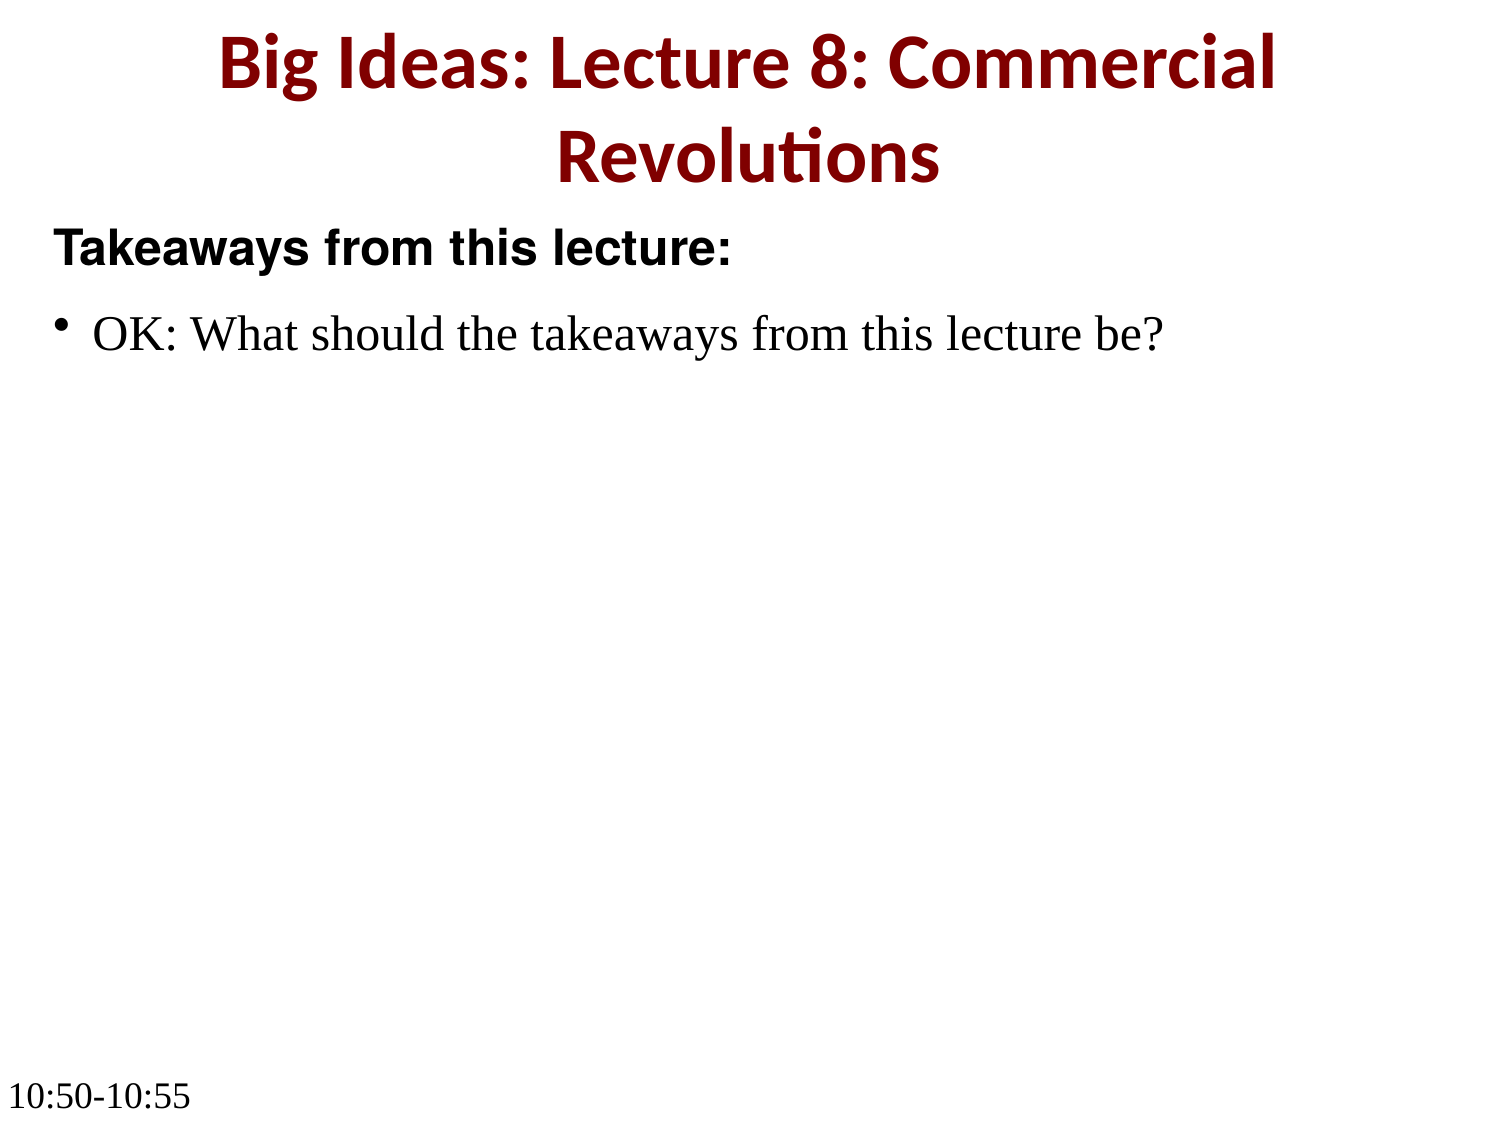

Big Ideas: Lecture 8: Commercial Revolutions
Takeaways from this lecture:
OK: What should the takeaways from this lecture be?
10:50-10:55